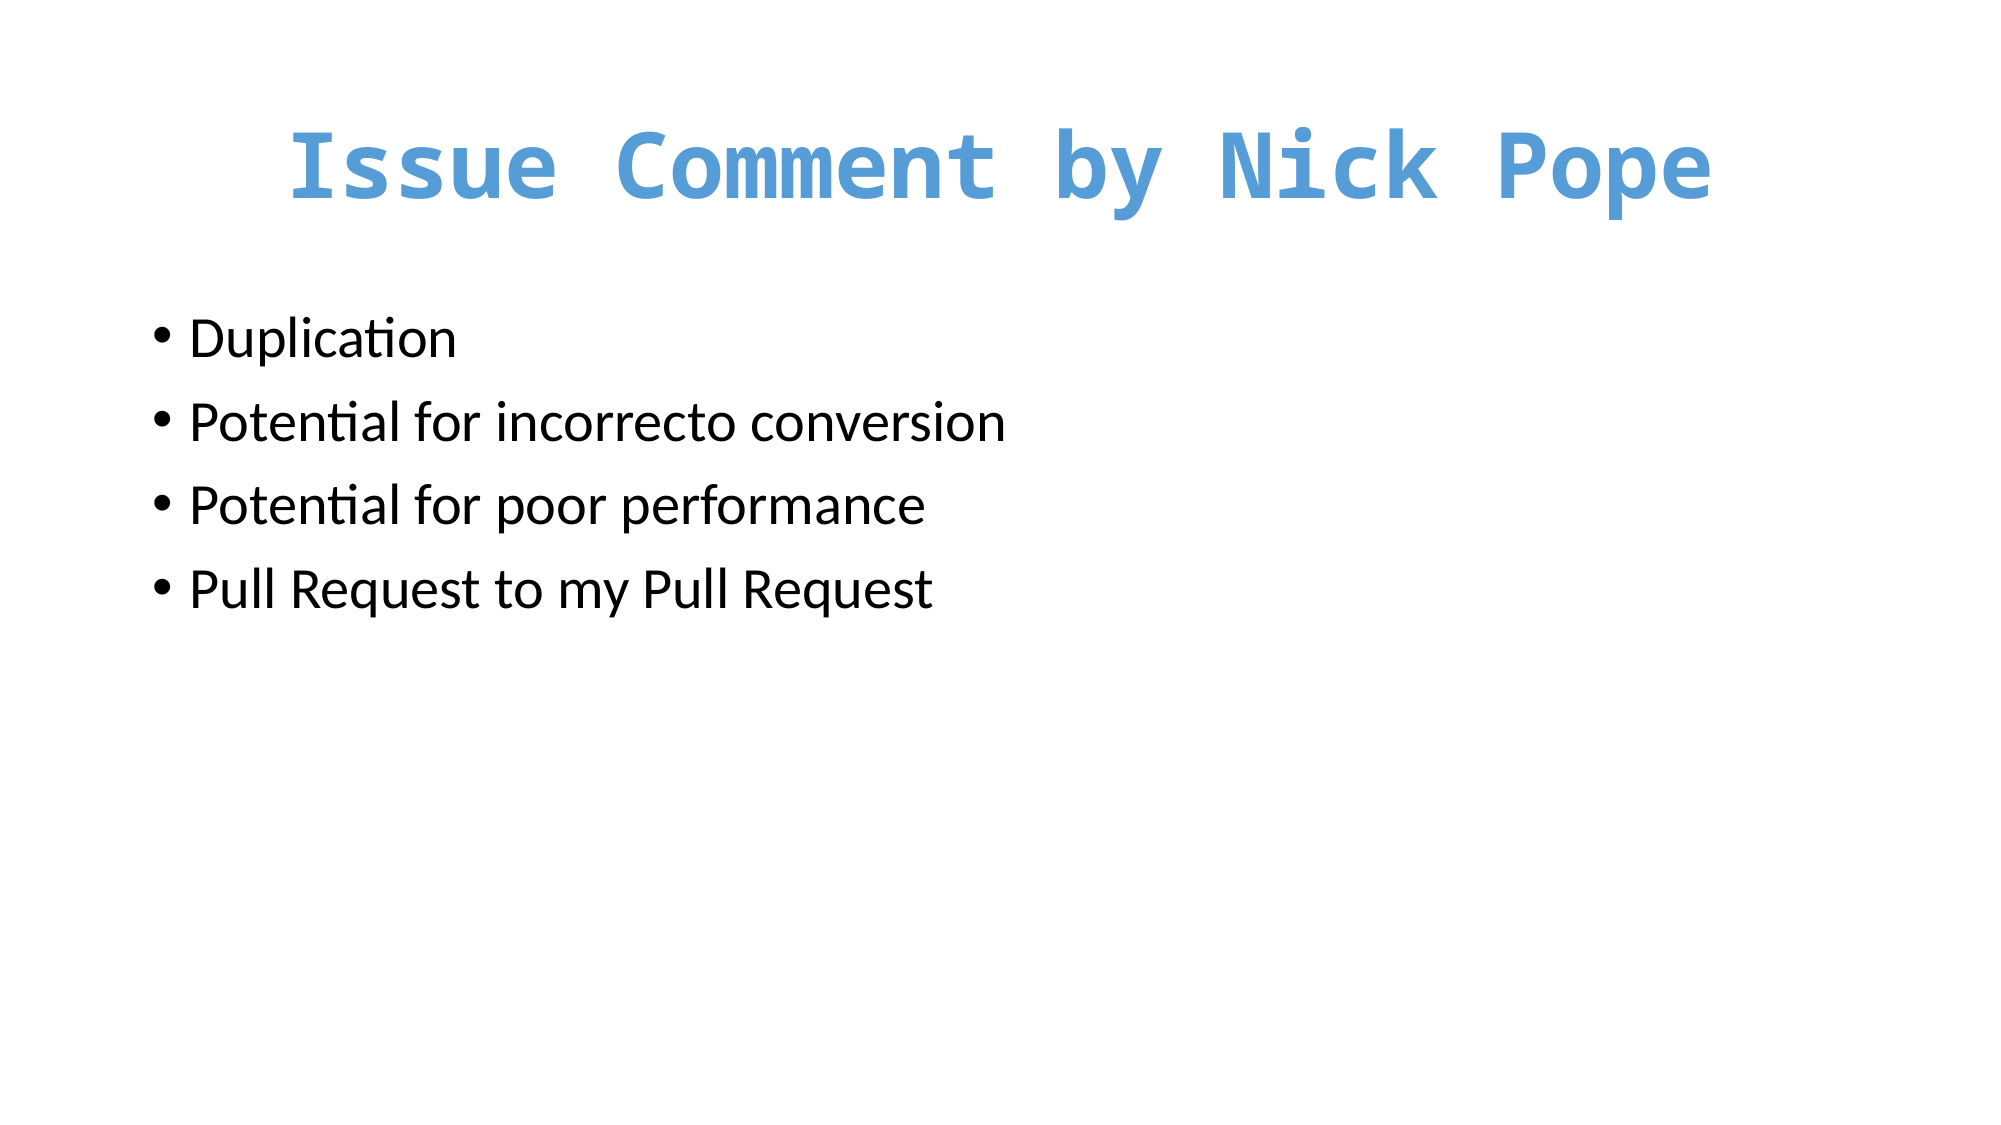

# Issue Comment by Nick Pope
Duplication
Potential for incorrecto conversion
Potential for poor performance
Pull Request to my Pull Request